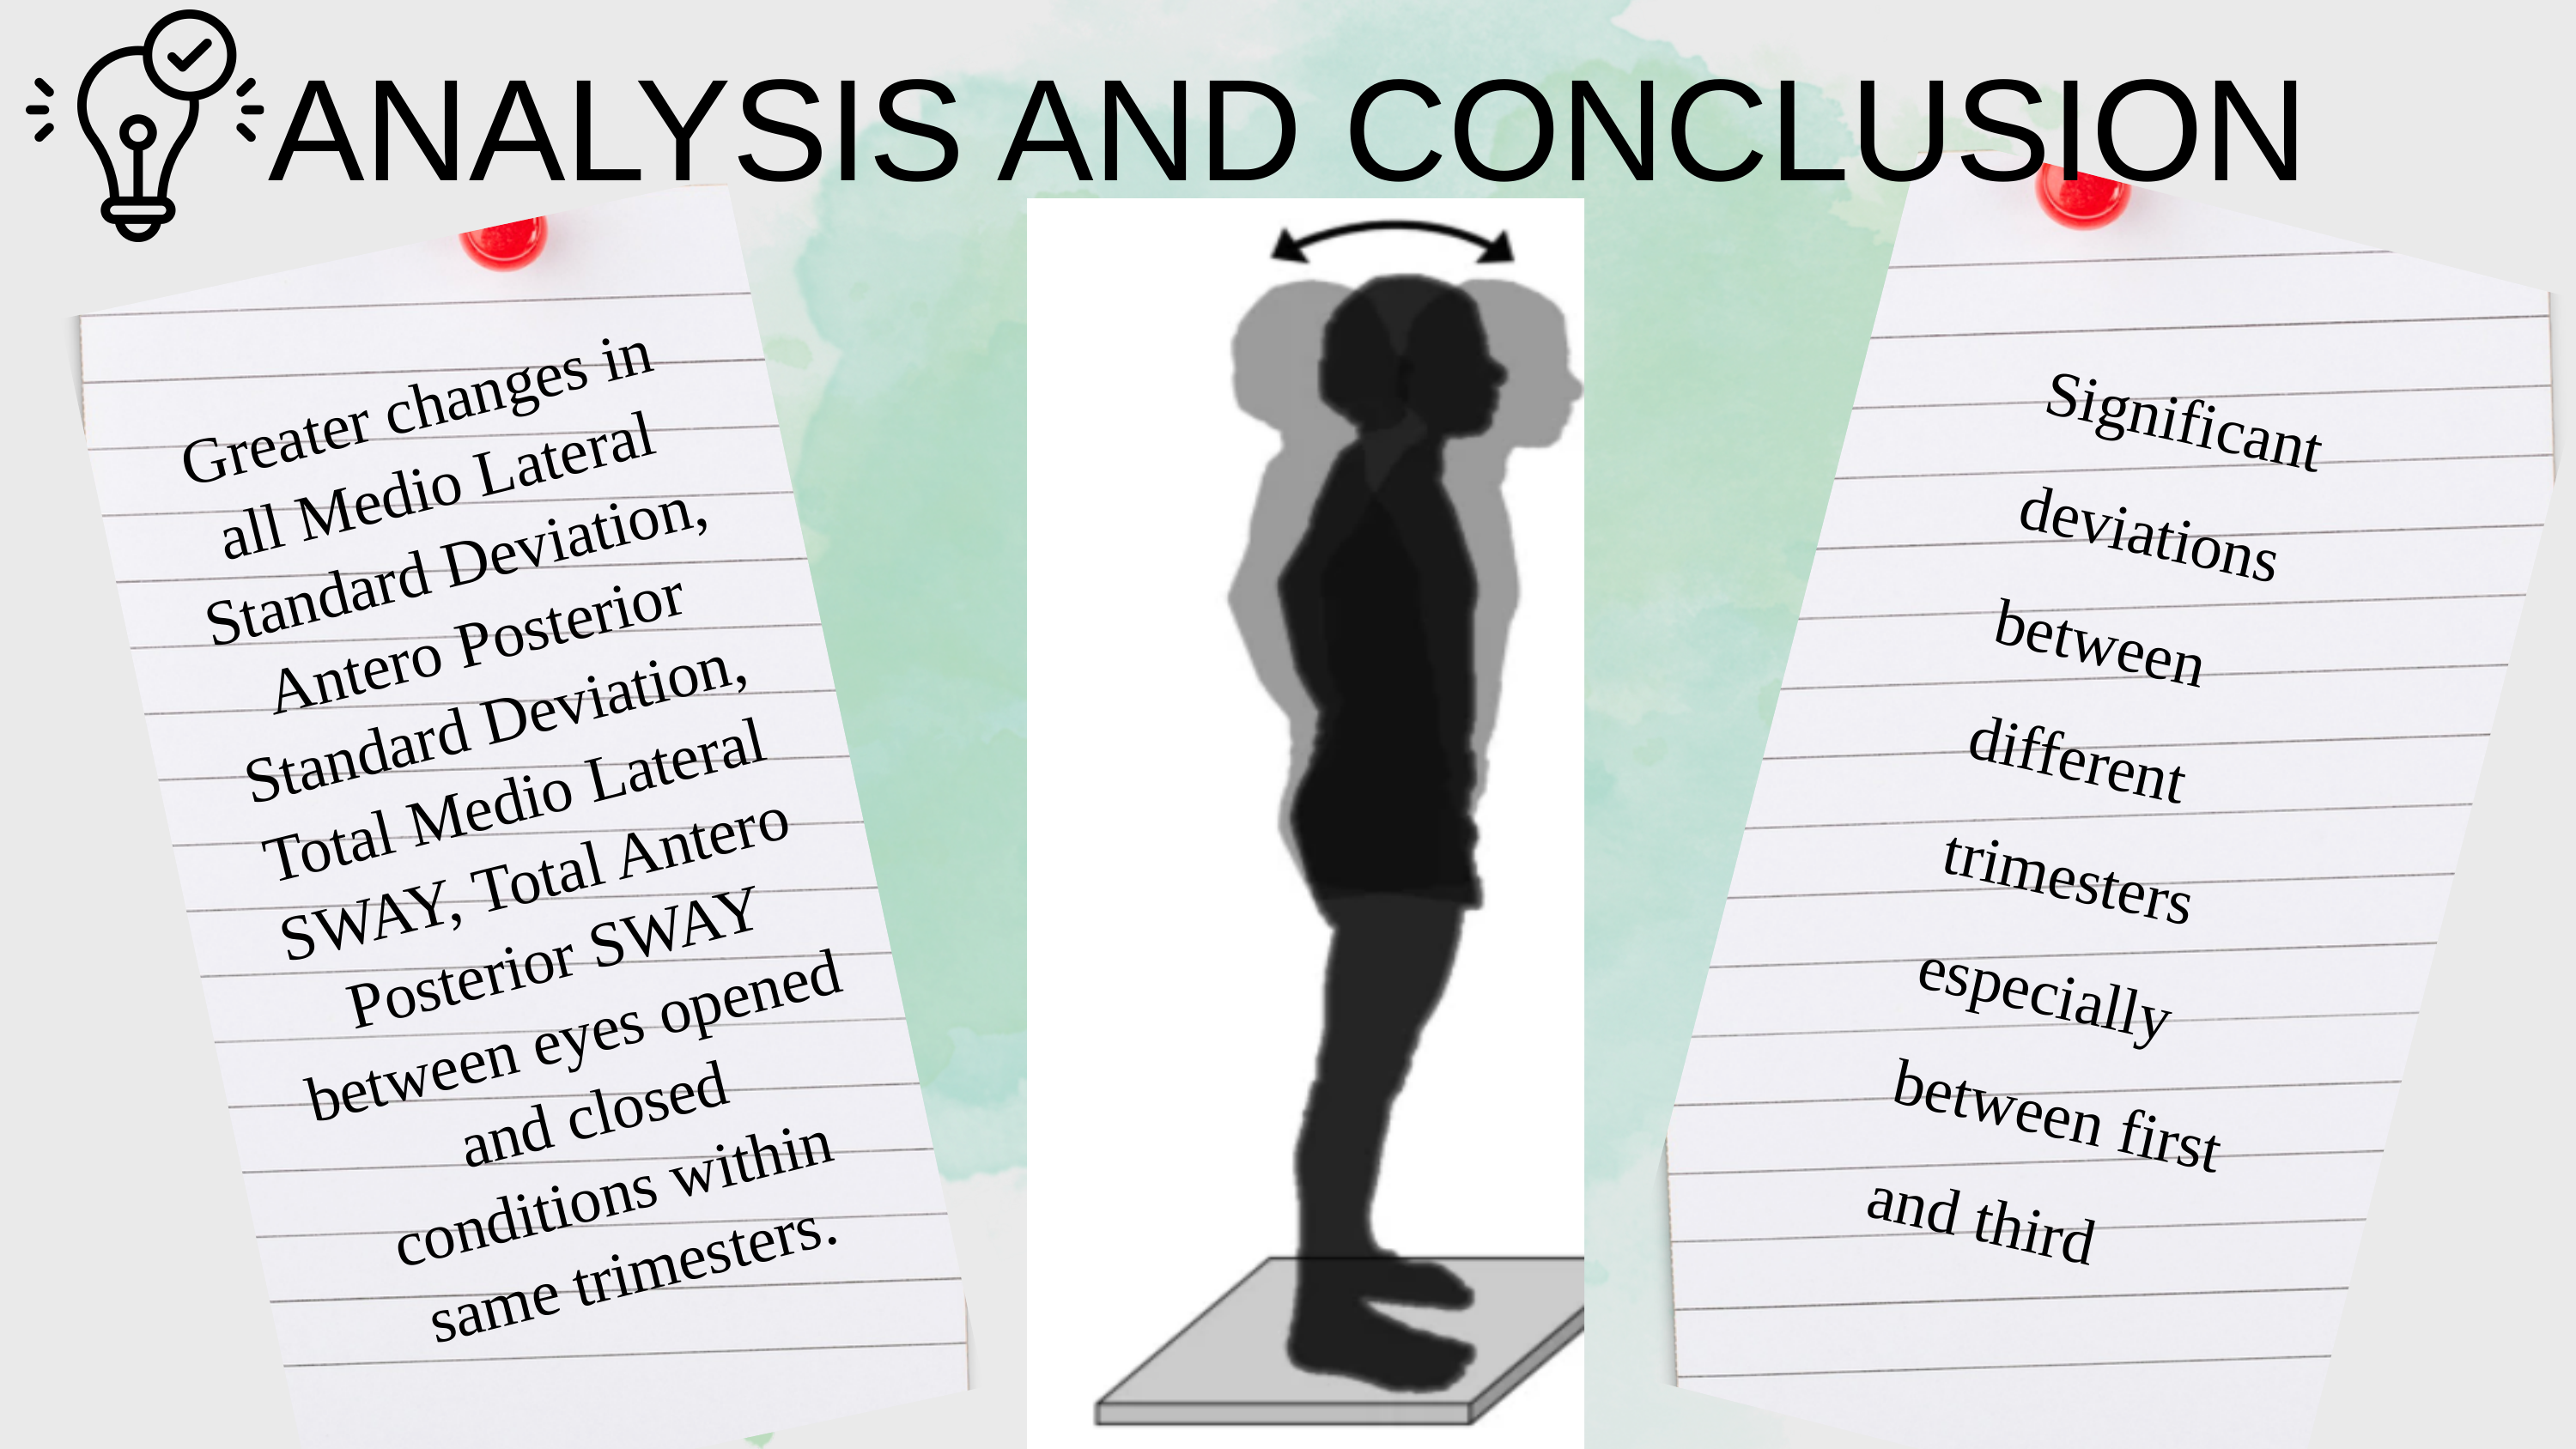

ANALYSIS AND CONCLUSION

Significant deviations between different trimesters especially between first and third
Greater changes in all Medio Lateral Standard Deviation, Antero Posterior Standard Deviation, Total Medio Lateral SWAY, Total Antero Posterior SWAY between eyes opened and closed conditions within same trimesters.